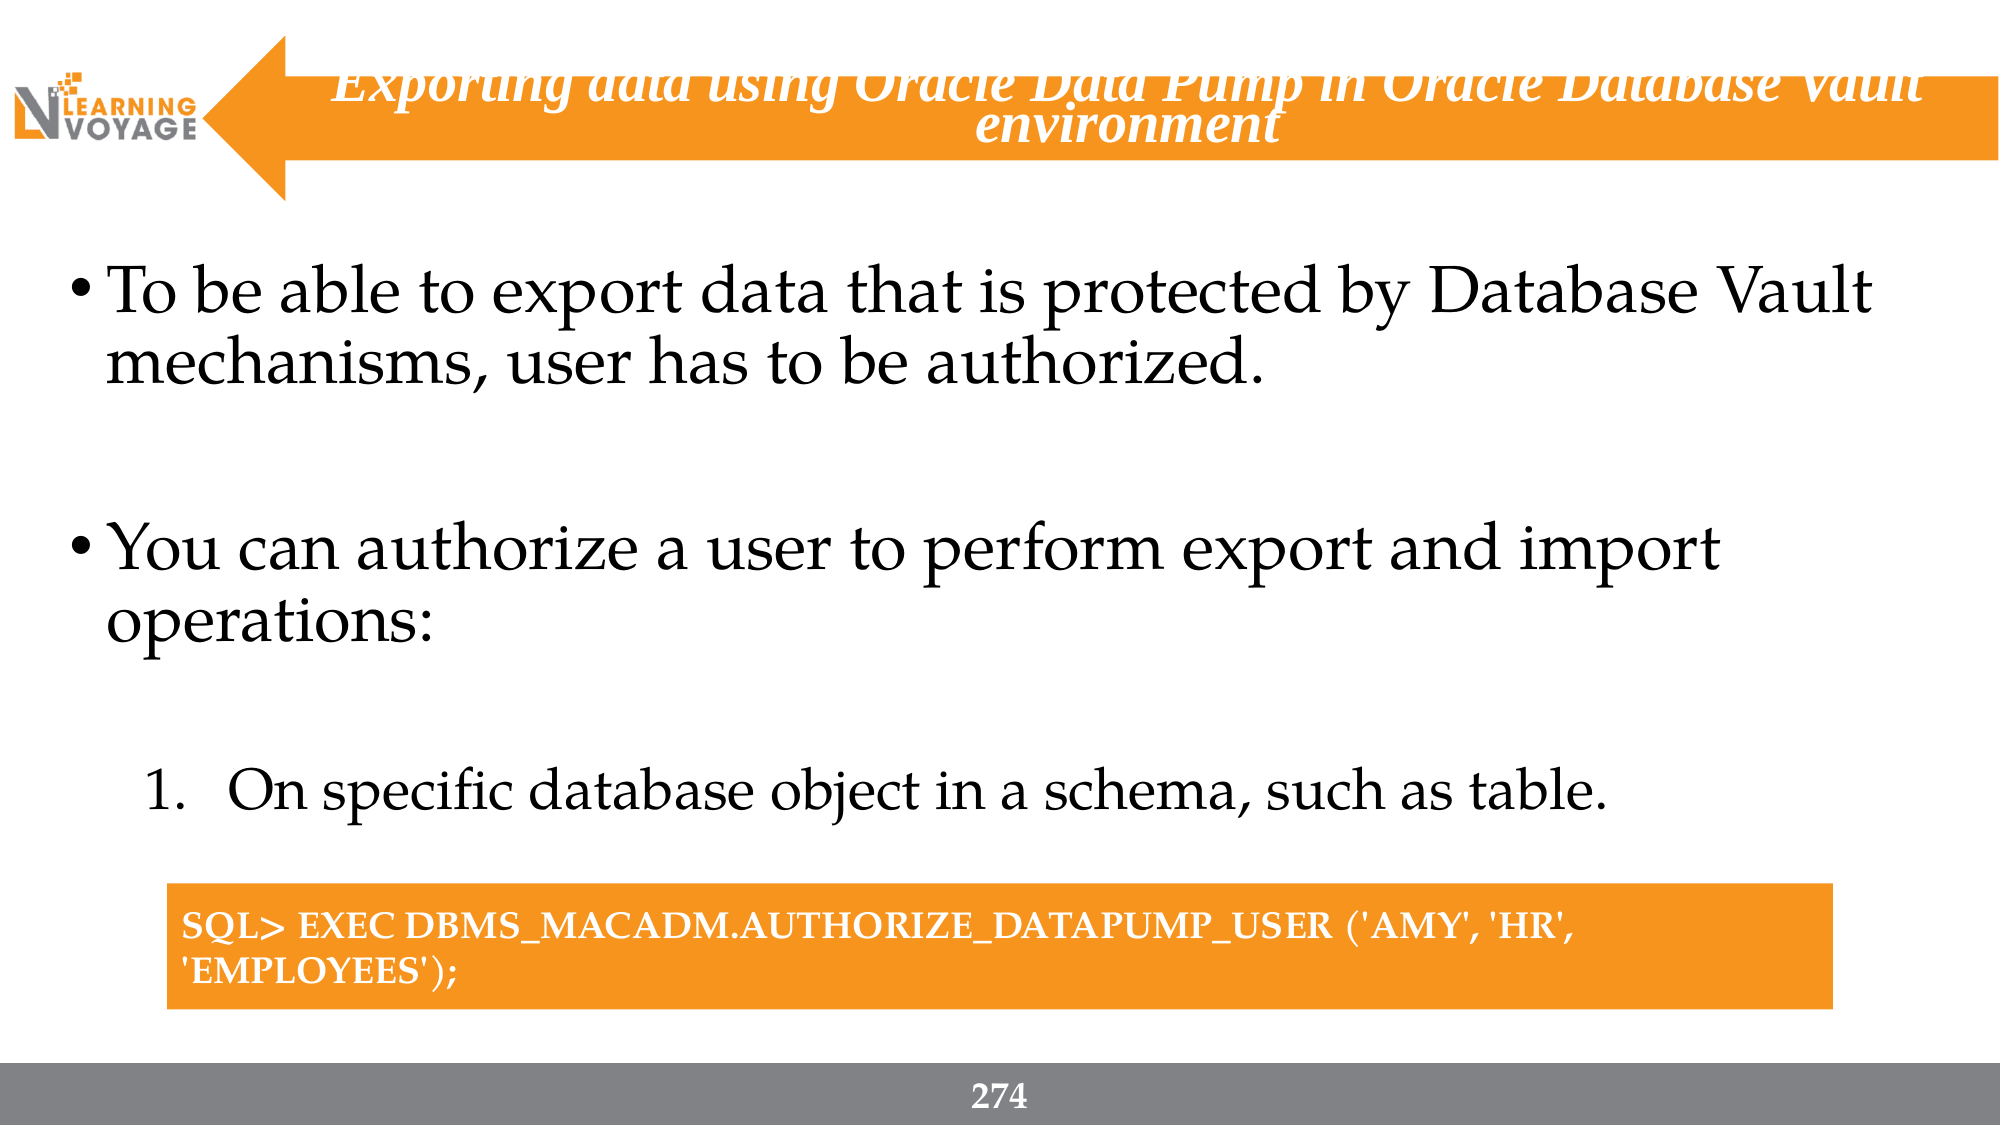

Exporting data using Oracle Data Pump in Oracle Database Vault environment
To be able to export data that is protected by Database Vault mechanisms, user has to be authorized.

You can authorize a user to perform export and import operations:

On specific database object in a schema, such as table.

SQL> EXEC DBMS_MACADM.AUTHORIZE_DATAPUMP_USER ('AMY', 'HR',
'EMPLOYEES');
274